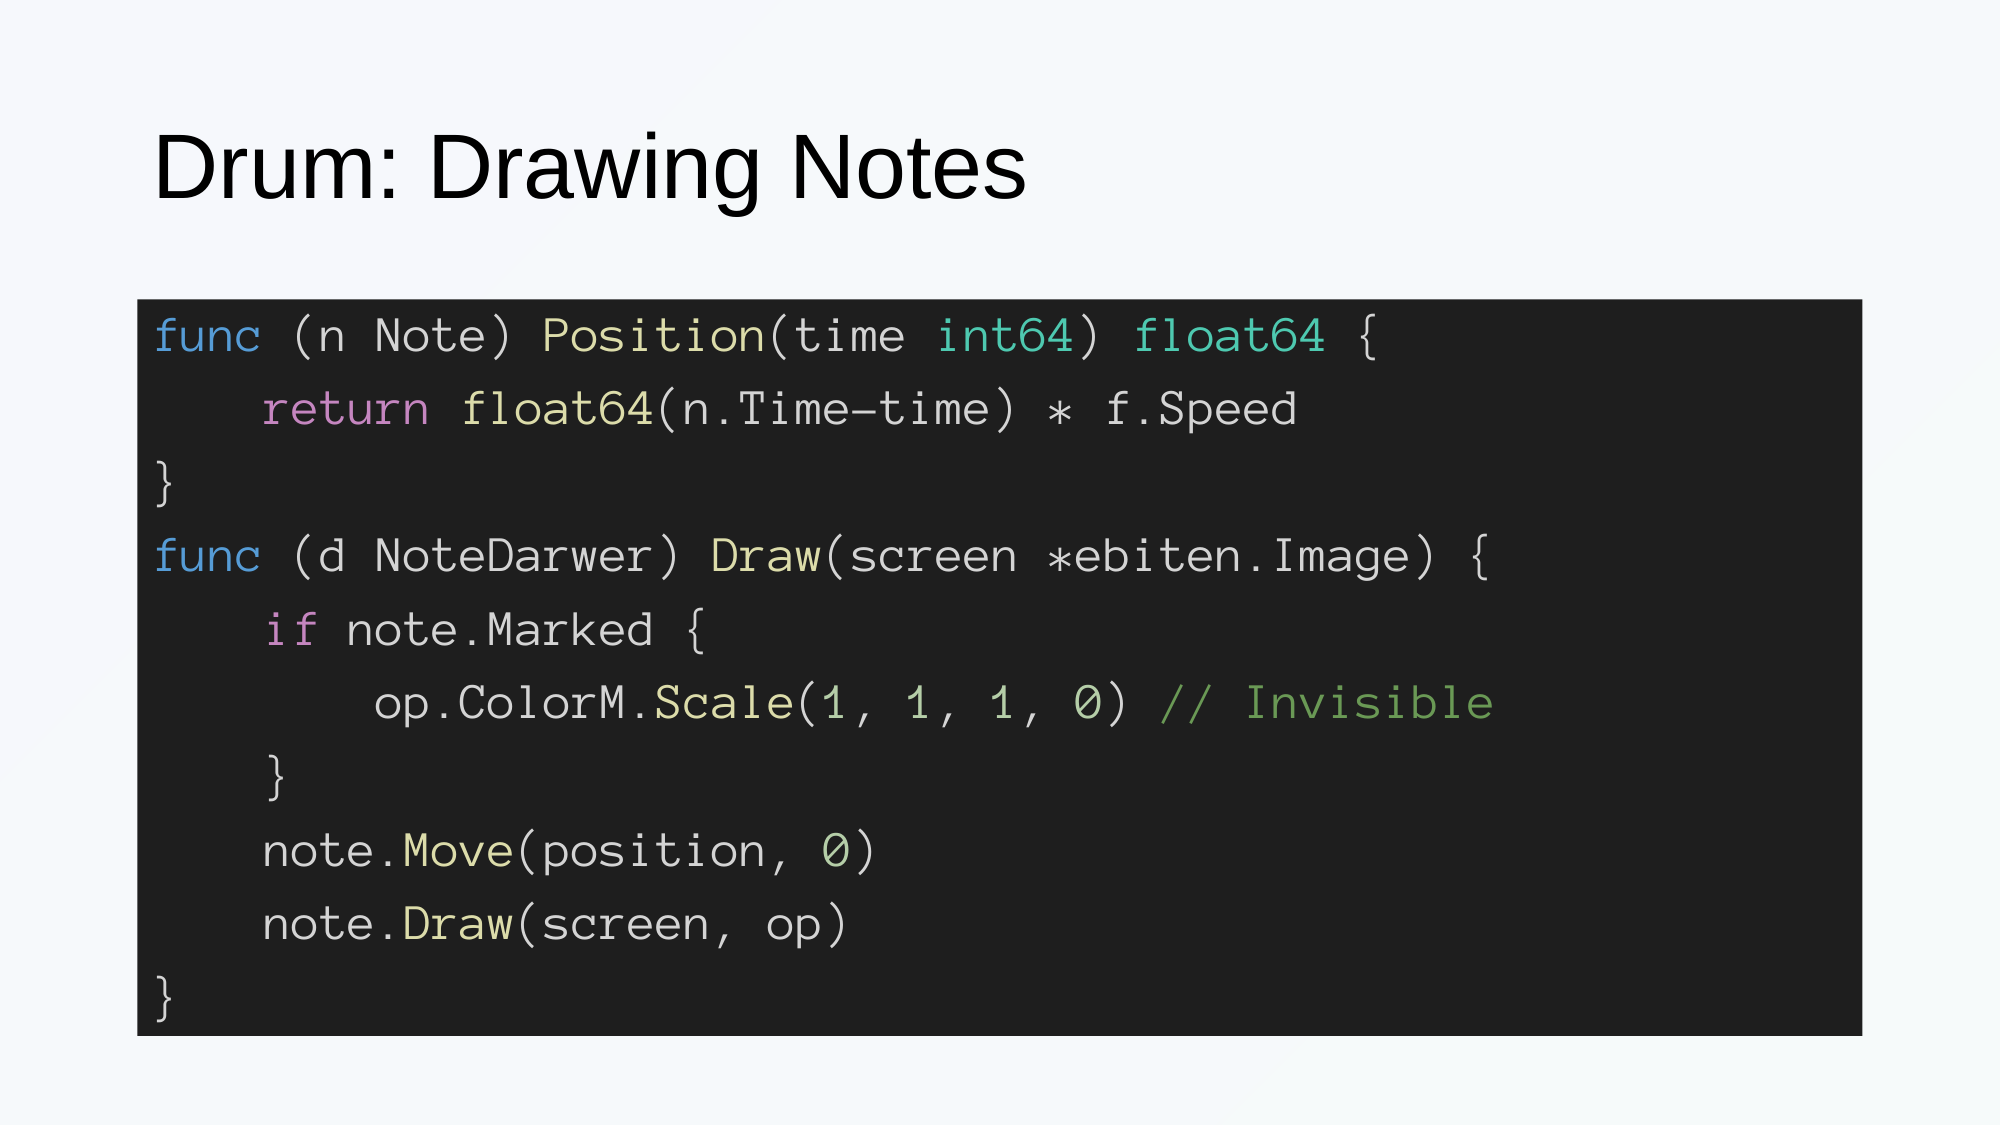

# Drum: Drawing Notes
func (n Note) Position(time int64) float64 {
    return float64(n.Time-time) * f.Speed
}
func (d NoteDarwer) Draw(screen *ebiten.Image) {
    if note.Marked {
        op.ColorM.Scale(1, 1, 1, 0) // Invisible
    }
    note.Move(position, 0)
    note.Draw(screen, op)
}